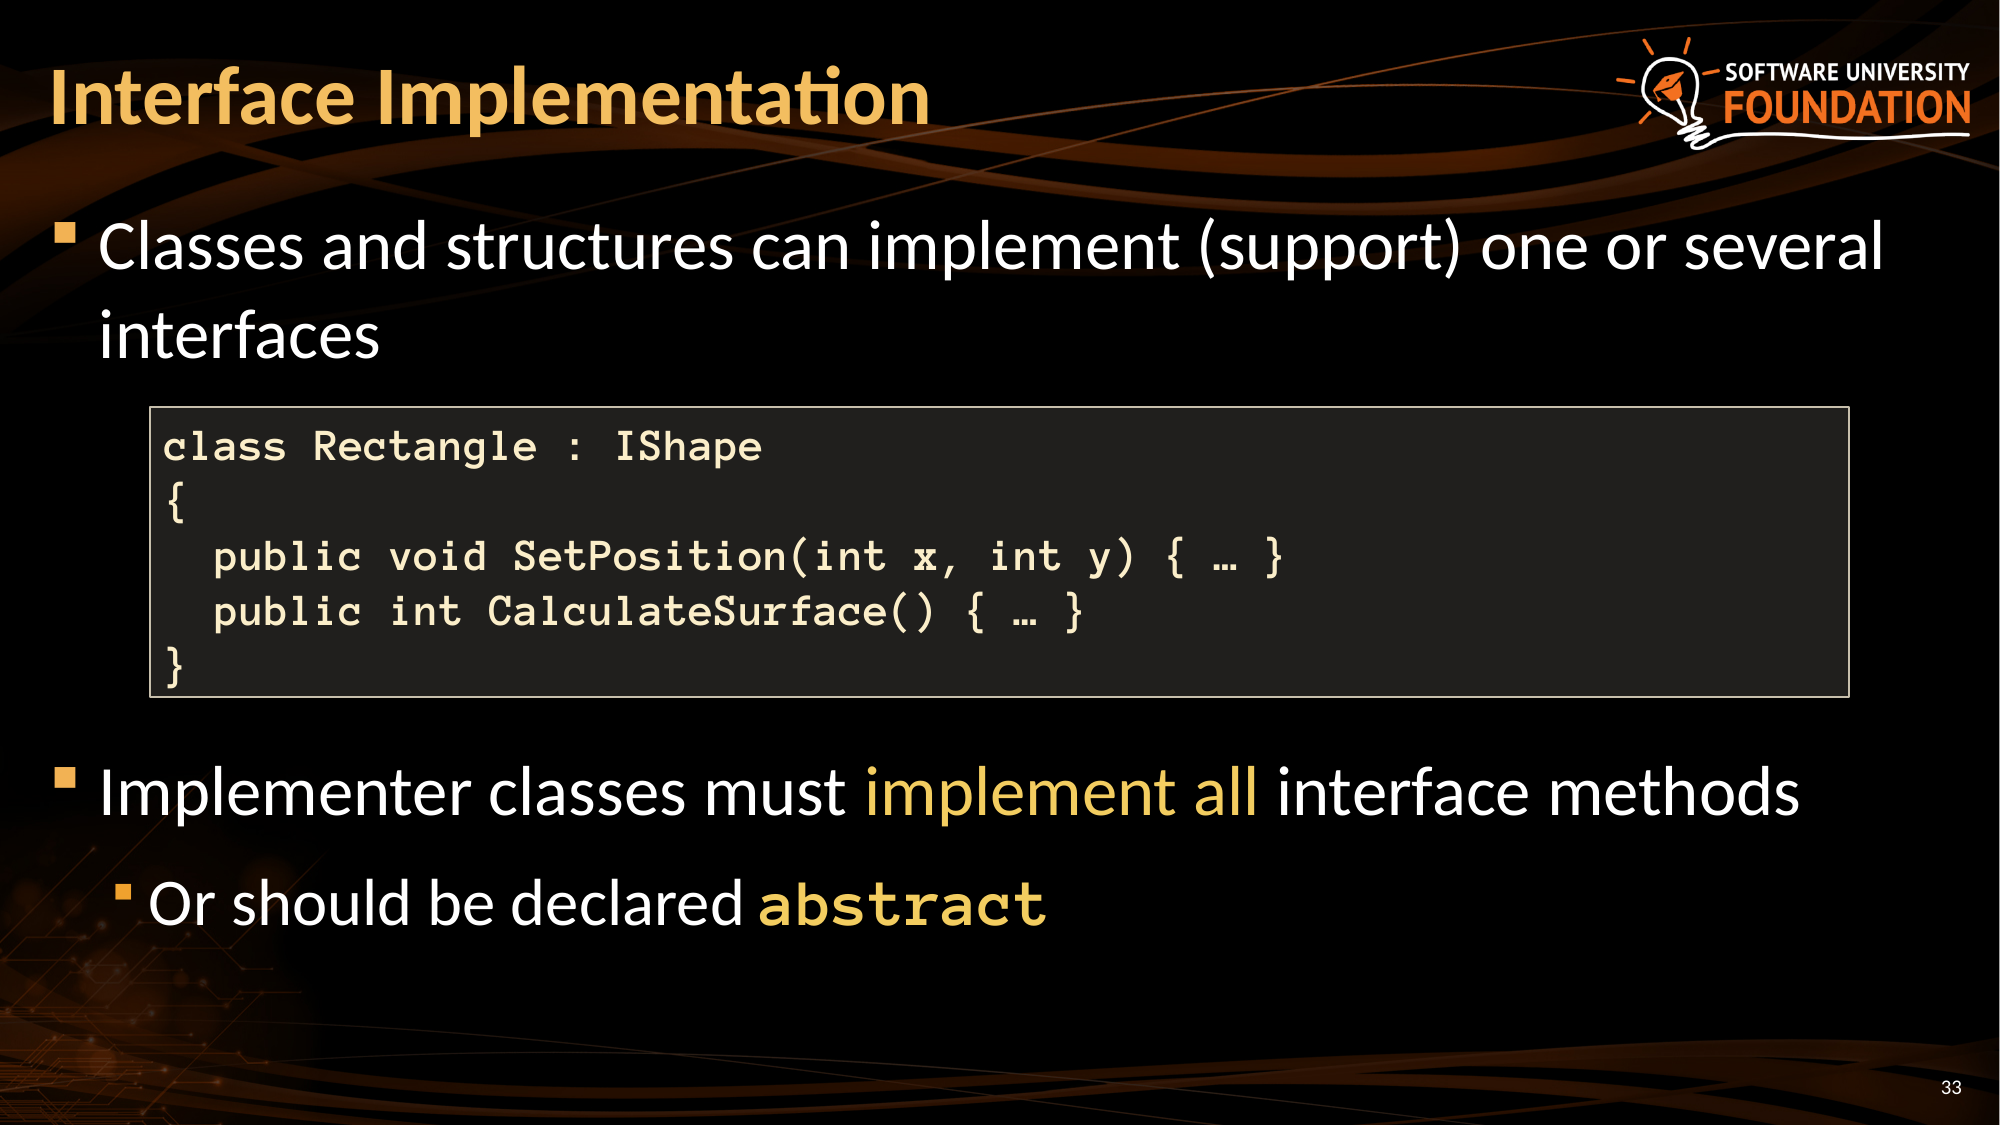

# Interface Implementation
Classes and structures can implement (support) one or several interfaces

Implementer classes must implement all interface methods
Or should be declared abstract
class Rectangle : IShape
{
  public void SetPosition(int x, int y) { … }
  public int CalculateSurface() { … }
}
33